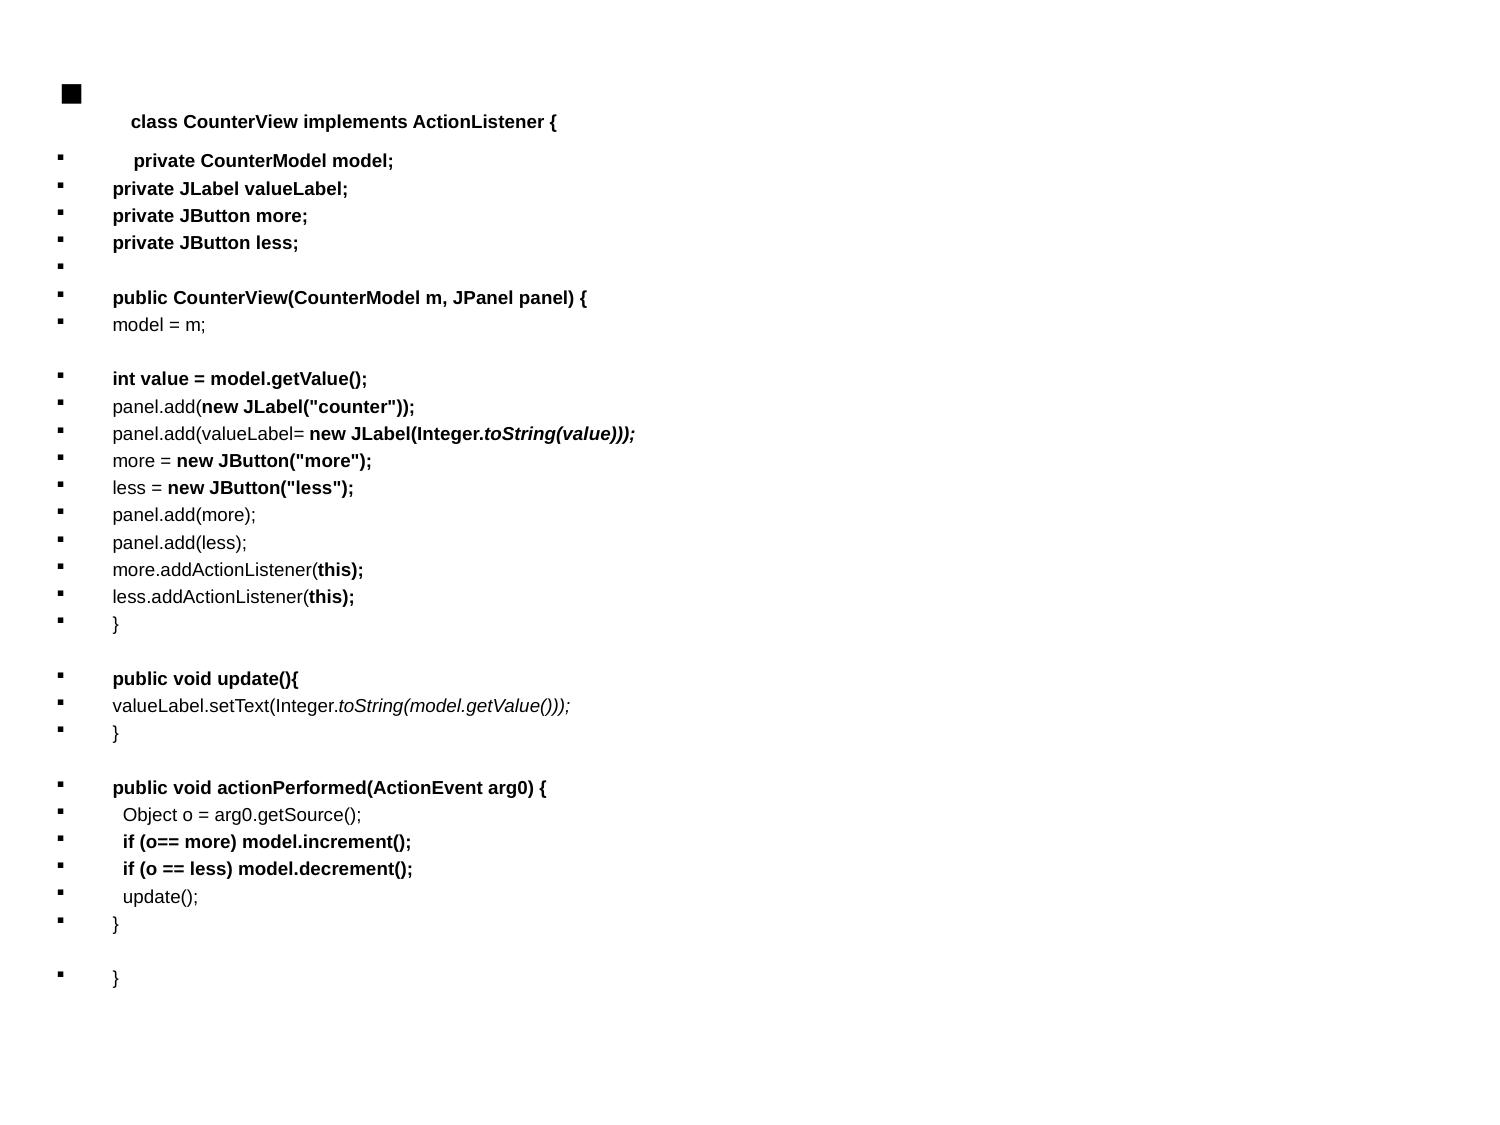

#
 class CounterView implements ActionListener {
    private CounterModel model;
private JLabel valueLabel;
private JButton more;
private JButton less;

public CounterView(CounterModel m, JPanel panel) {
model = m;

int value = model.getValue();
panel.add(new JLabel("counter"));
panel.add(valueLabel= new JLabel(Integer.toString(value)));
more = new JButton("more");
less = new JButton("less");
panel.add(more);
panel.add(less);
more.addActionListener(this);
less.addActionListener(this);
}

public void update(){
valueLabel.setText(Integer.toString(model.getValue()));
}

public void actionPerformed(ActionEvent arg0) {
  Object o = arg0.getSource();
  if (o== more) model.increment();
  if (o == less) model.decrement();
  update();
}

}